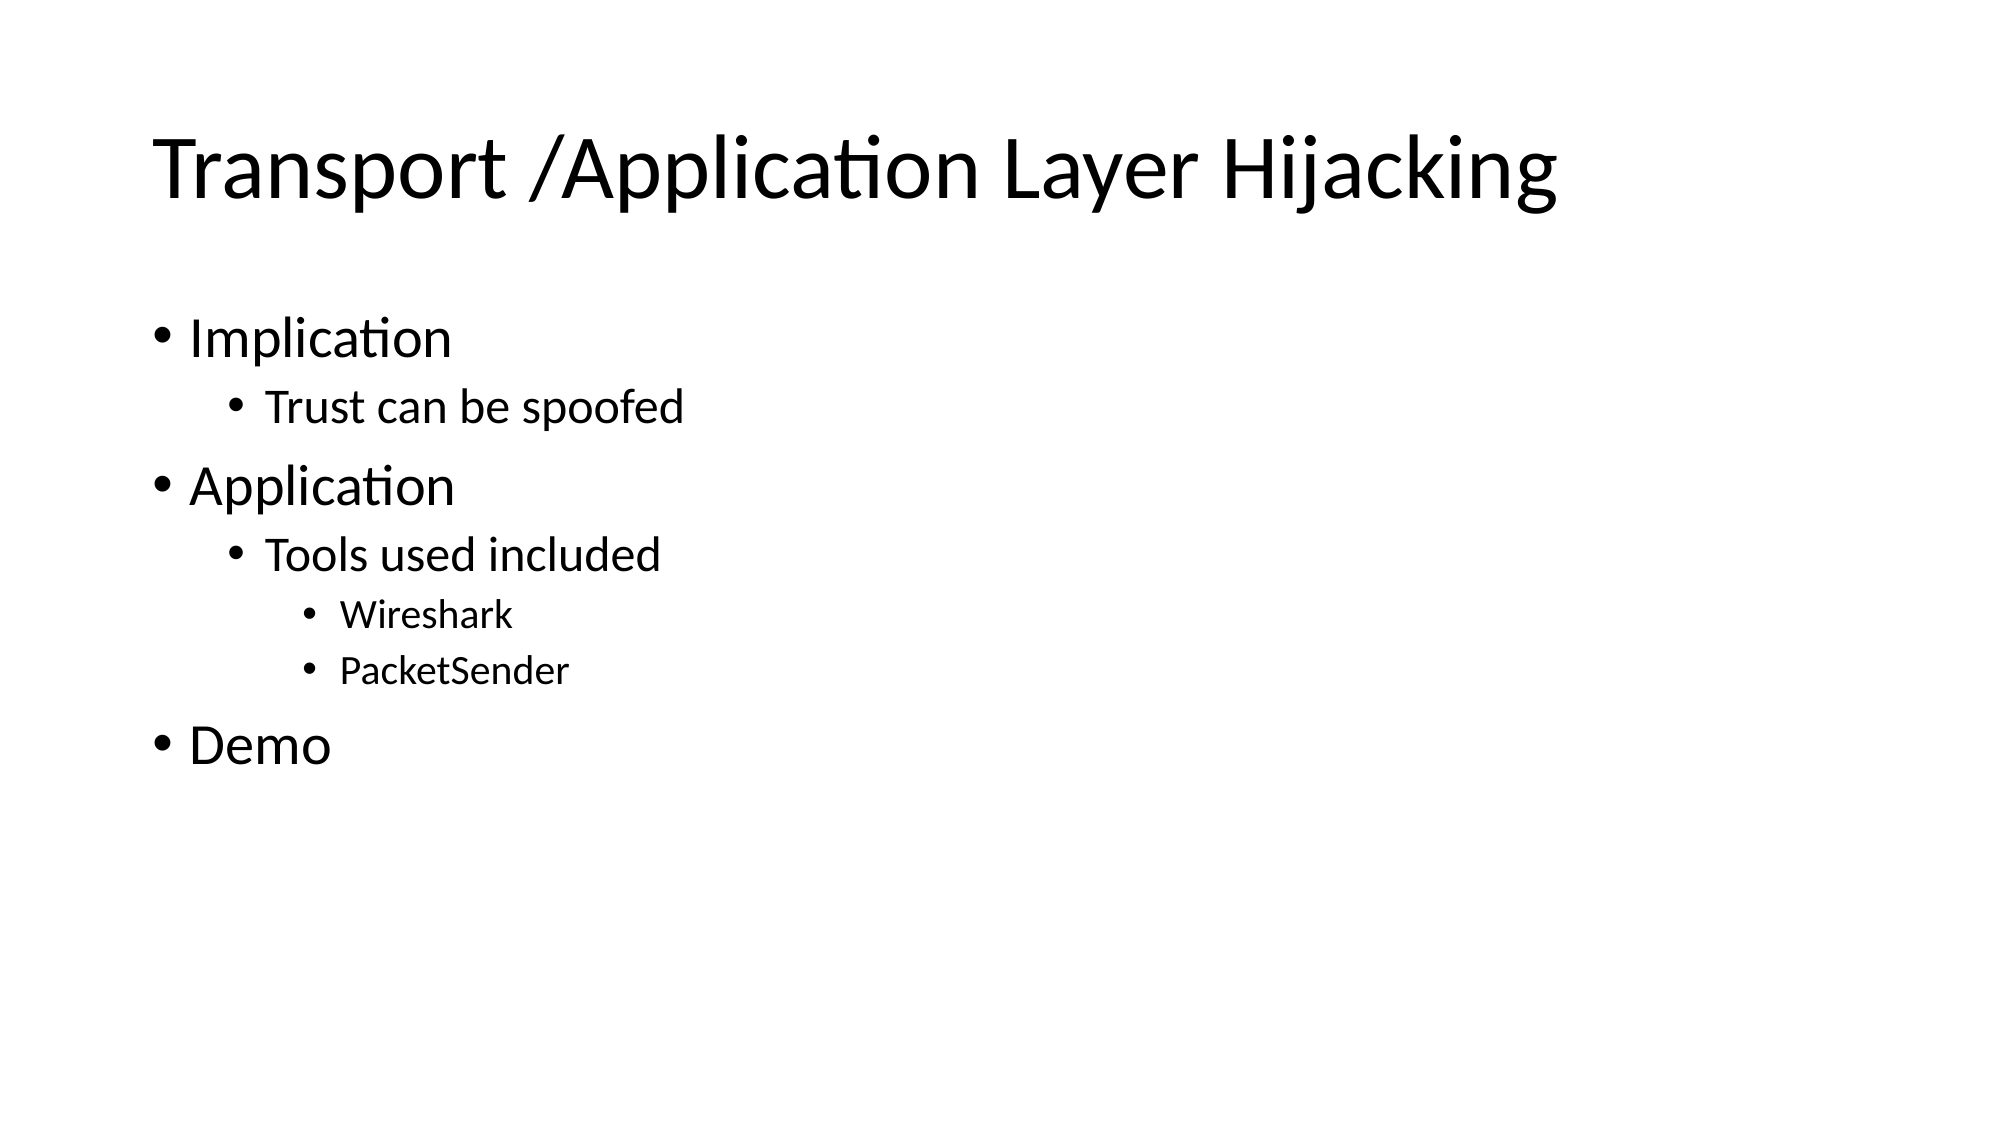

# Transport /Application Layer Hijacking
Implication
Trust can be spoofed
Application
Tools used included
Wireshark
PacketSender
Demo